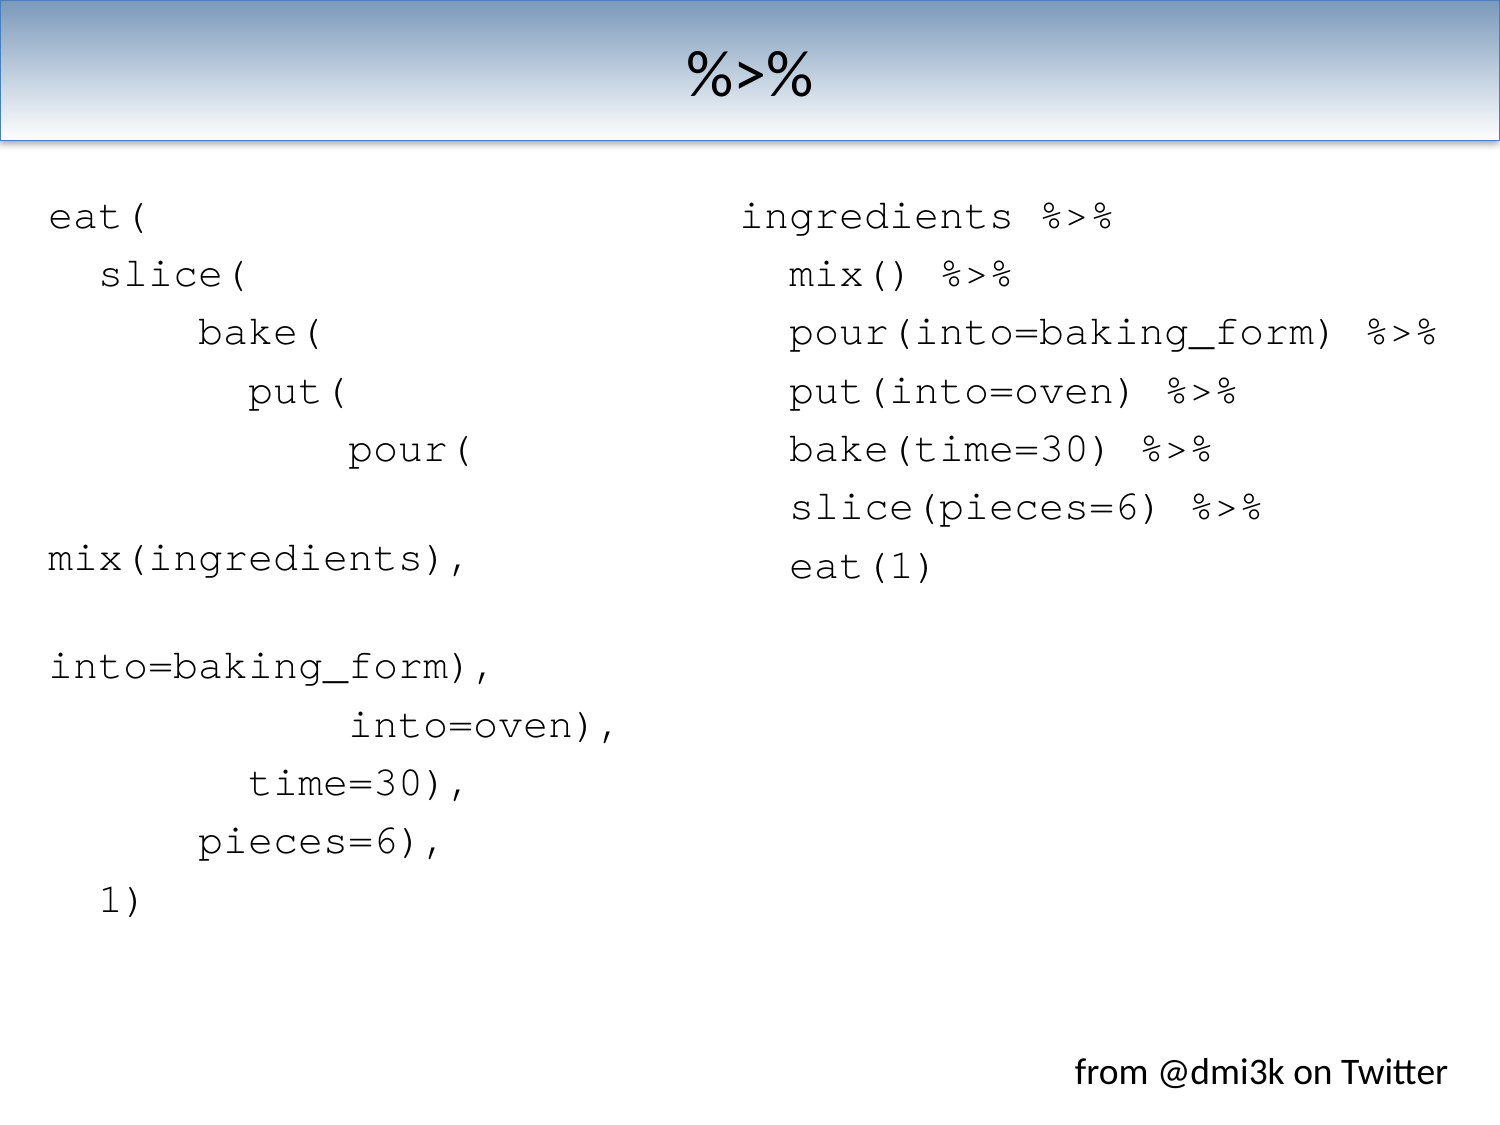

# %>%
eat(
  slice(
	bake(
	  put(
		pour(
		  mix(ingredients),
		 into=baking_form),
		into=oven),
	  time=30),
	pieces=6),
  1)

ingredients %>%
  mix() %>%
  pour(into=baking_form) %>%
  put(into=oven) %>%
  bake(time=30) %>%
  slice(pieces=6) %>%
  eat(1)
from @dmi3k on Twitter